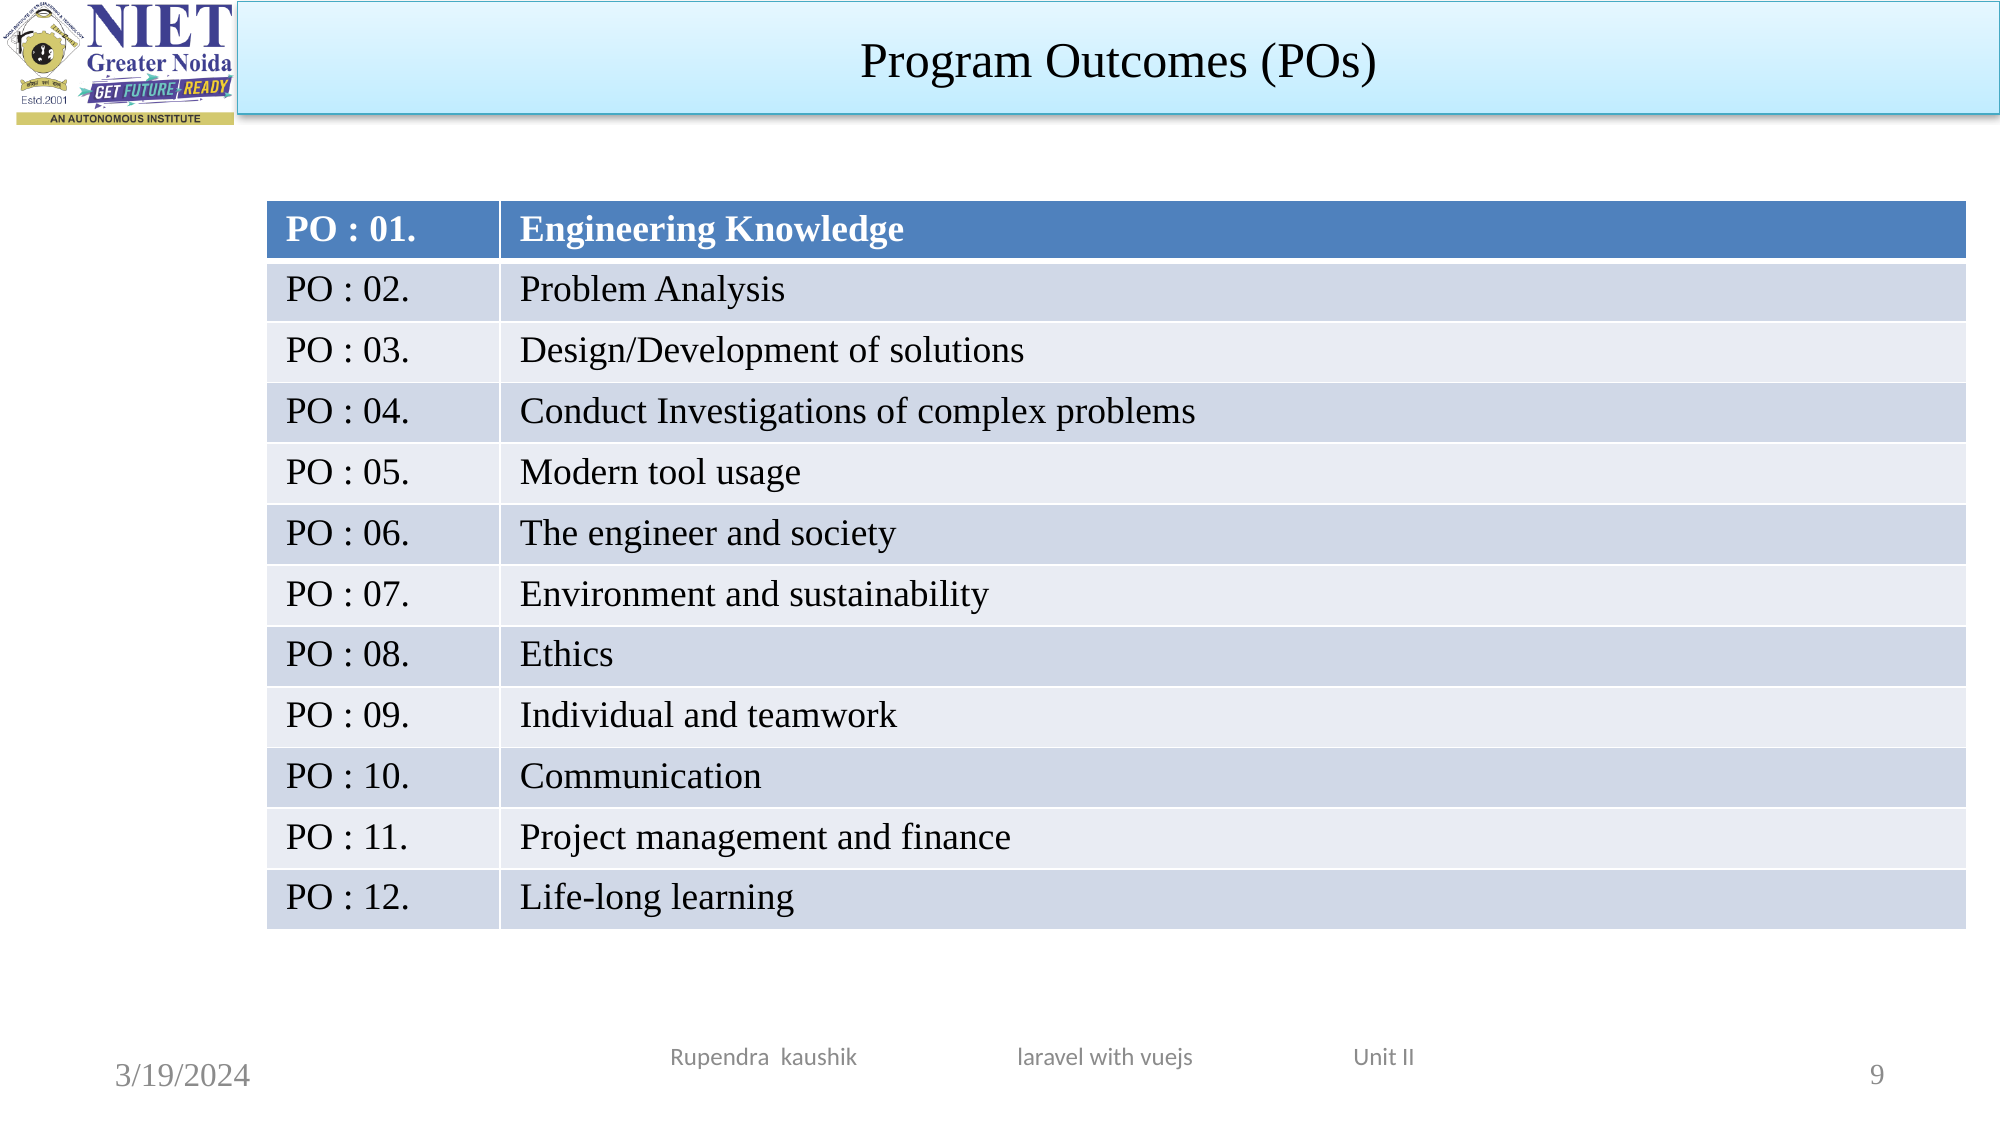

Program Outcomes (POs)
| PO : 01. | Engineering Knowledge |
| --- | --- |
| PO : 02. | Problem Analysis |
| PO : 03. | Design/Development of solutions |
| PO : 04. | Conduct Investigations of complex problems |
| PO : 05. | Modern tool usage |
| PO : 06. | The engineer and society |
| PO : 07. | Environment and sustainability |
| PO : 08. | Ethics |
| PO : 09. | Individual and teamwork |
| PO : 10. | Communication |
| PO : 11. | Project management and finance |
| PO : 12. | Life-long learning |
Rupendra  kaushik                            laravel with vuejs                            Unit II
3/19/2024
9